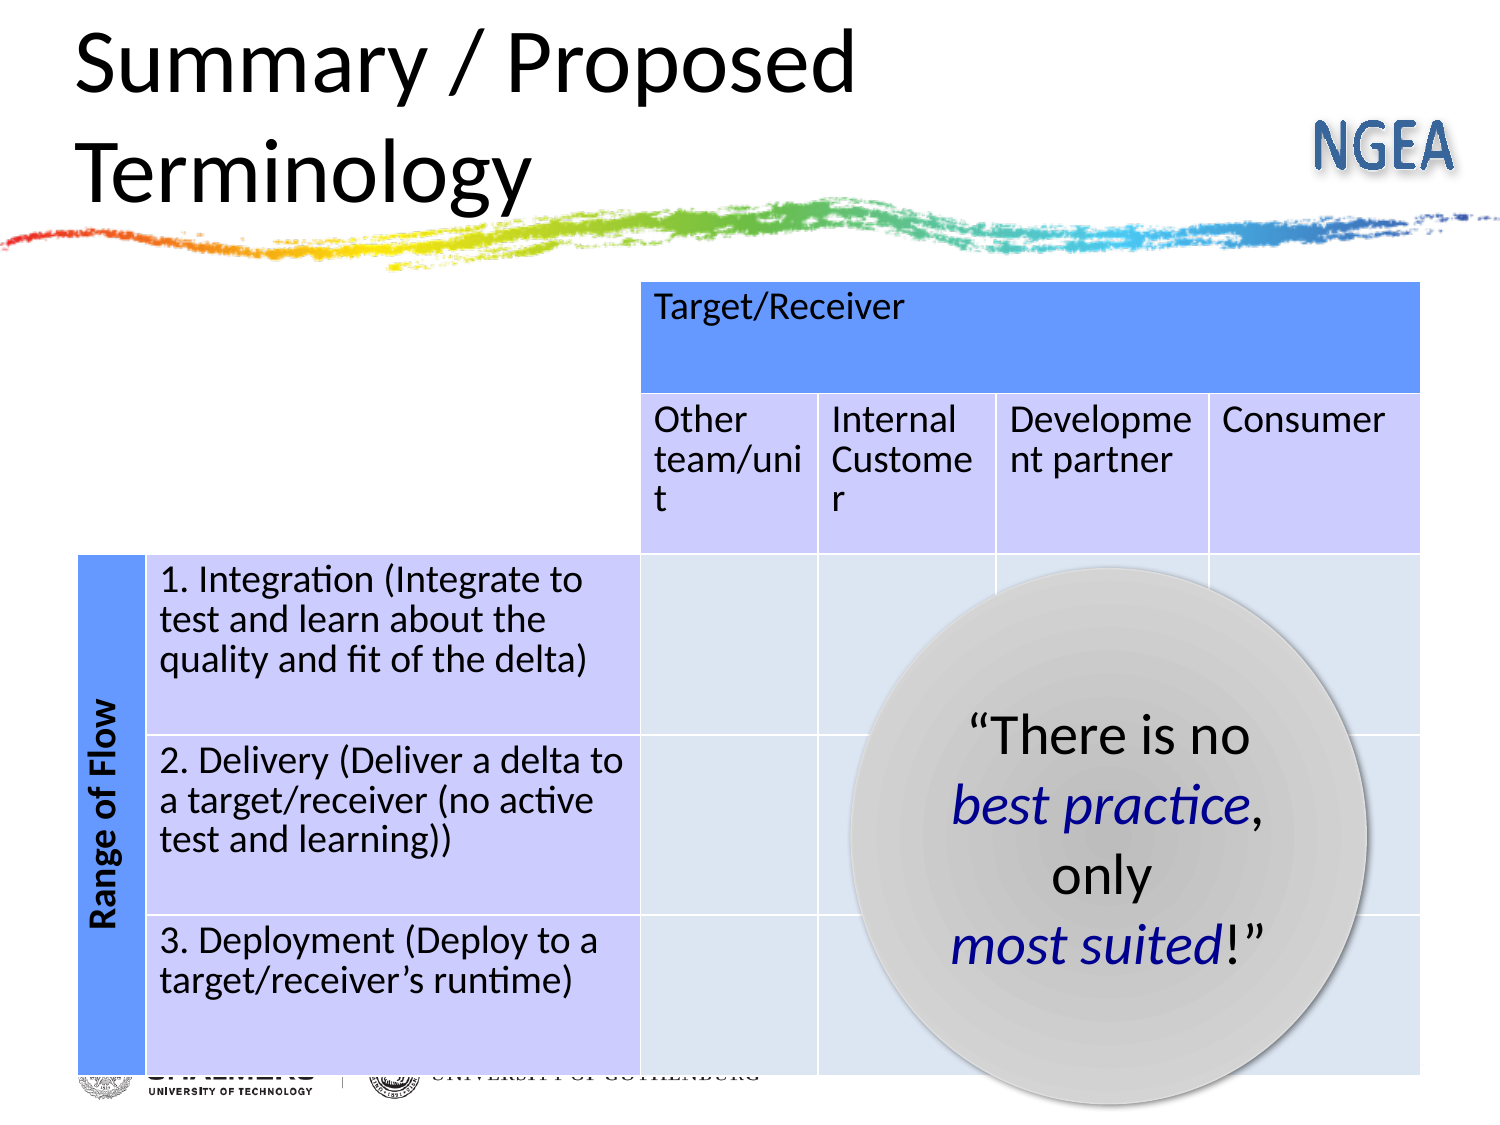

# Summary / Proposed Terminology
|  |  | Target/Receiver |  |  |  |
| --- | --- | --- | --- | --- | --- |
|  |  | Other team/unit | Internal Customer | Development partner | Consumer |
| Range of Flow | 1. Integration (Integrate to test and learn about the quality and fit of the delta) |  |  |  |  |
|  | 2. Delivery (Deliver a delta to a target/receiver (no active test and learning)) |  |  |  |  |
|  | 3. Deployment (Deploy to a target/receiver’s runtime) |  |  |  |  |
“There is no best practice, only
most suited!”
19